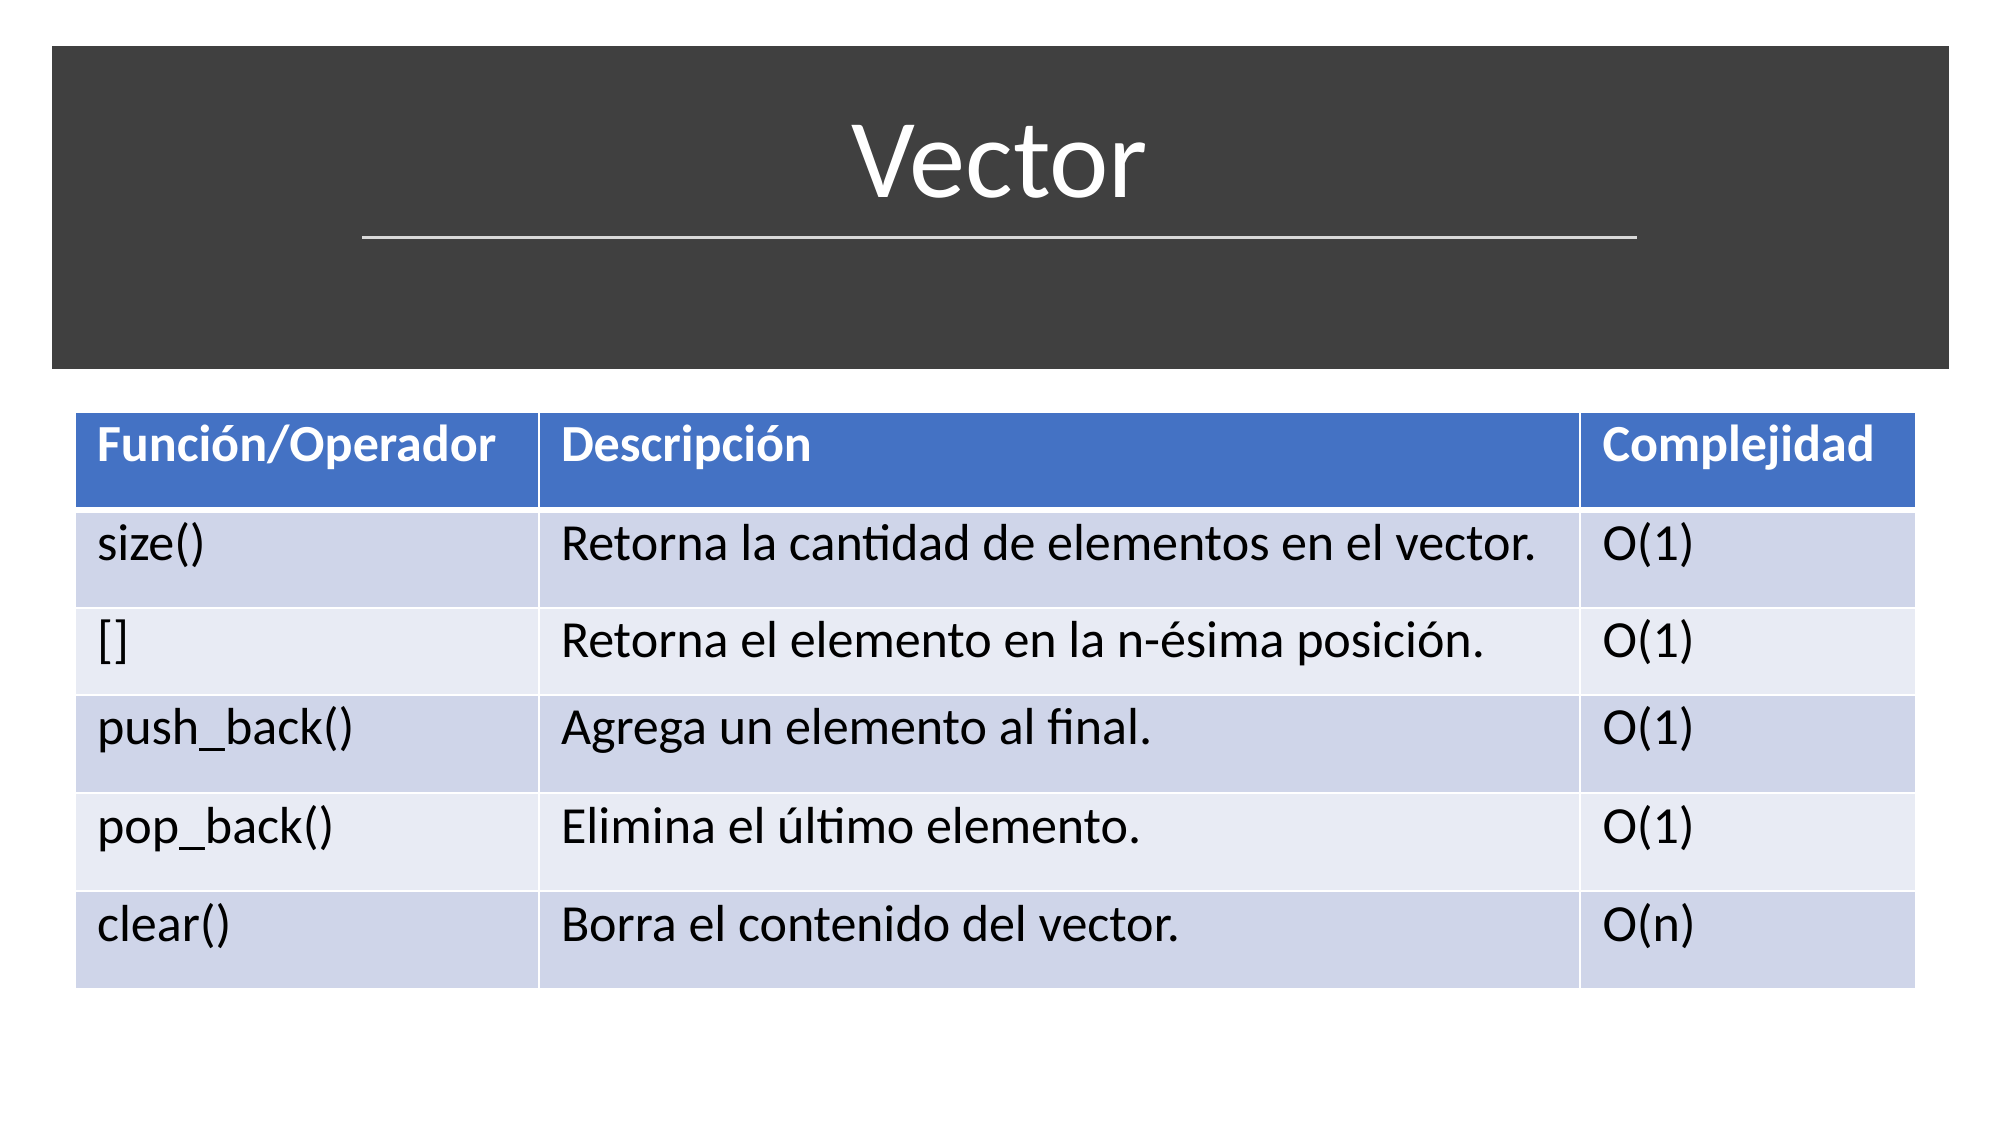

# Vector
| Función/Operador | Descripción | Complejidad |
| --- | --- | --- |
| size() | Retorna la cantidad de elementos en el vector. | O(1) |
| [] | Retorna el elemento en la n-ésima posición. | O(1) |
| push\_back() | Agrega un elemento al final. | O(1) |
| pop\_back() | Elimina el último elemento. | O(1) |
| clear() | Borra el contenido del vector. | O(n) |